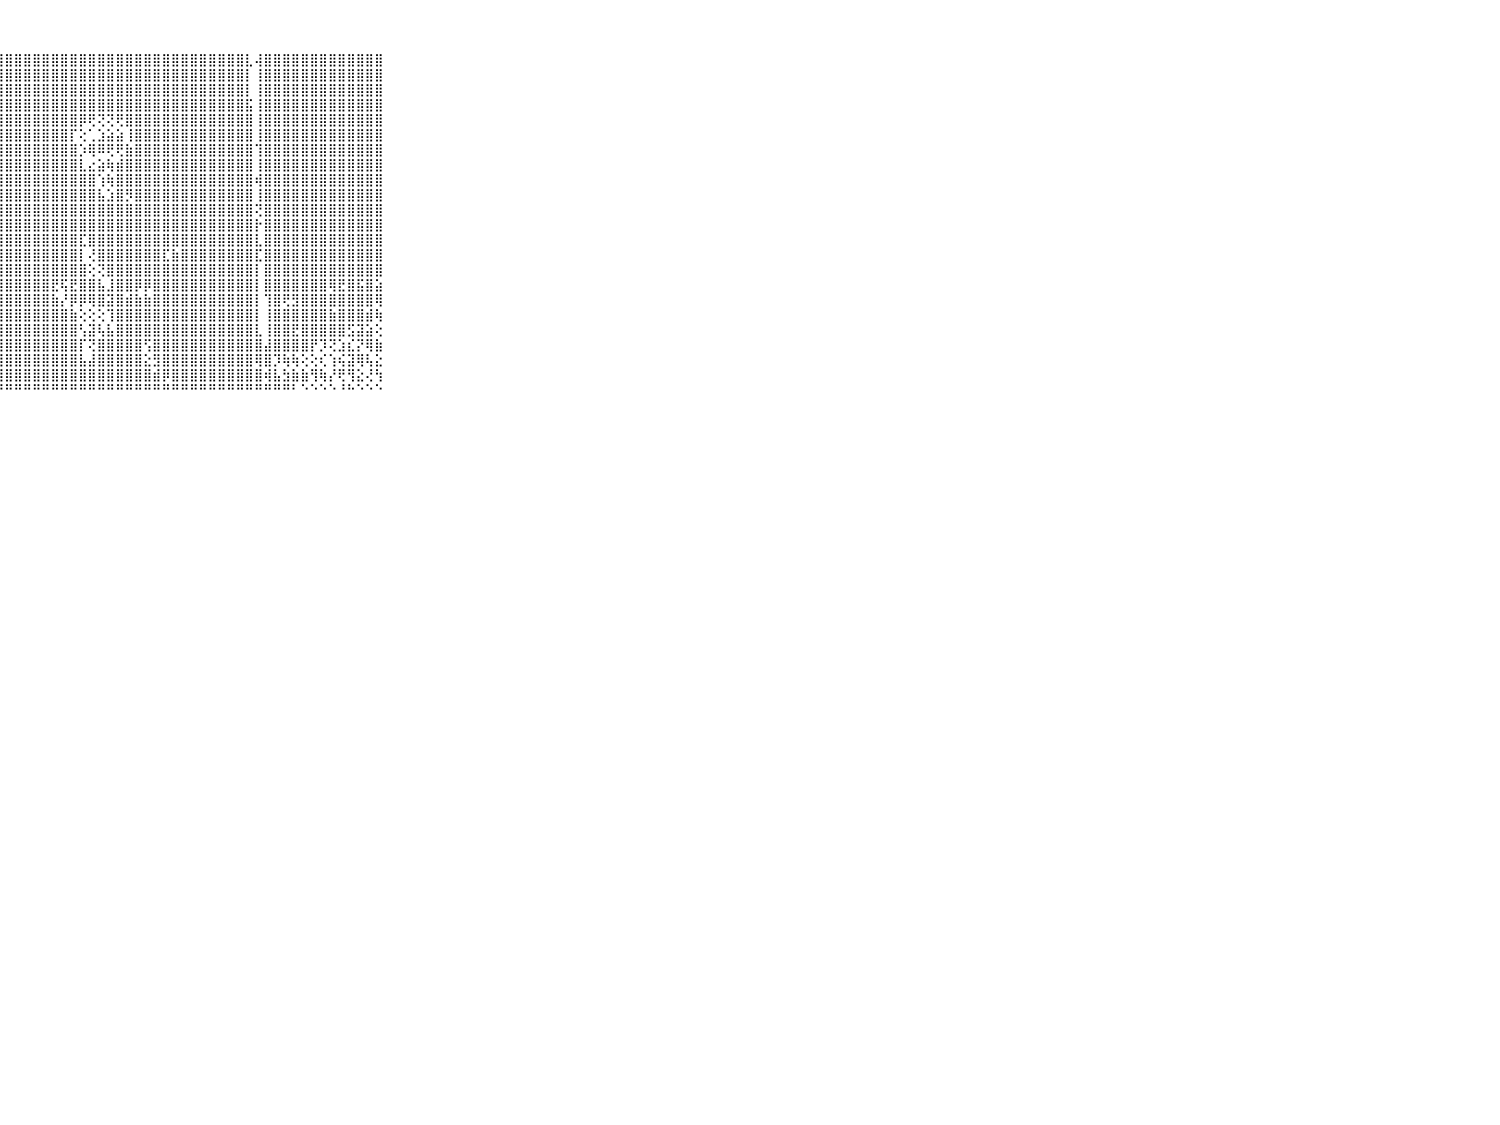

⠀⠀⠀⠀⠀⠀⠀⠀⠀⠀⠀⣿⣿⣿⣿⣿⣿⣿⣿⣿⣿⣿⣿⣿⣿⣿⣿⣿⣿⣿⣿⣿⣿⣿⣿⣿⣿⣿⣿⣿⣿⣿⣿⣿⣿⣿⣿⣿⣿⣿⣿⣿⣿⣿⣇⢼⣿⣿⣿⣿⣿⣿⣿⣿⣿⣿⣿⣿⣿⠀⠀⠀⠀⠀⠀⠀⠀⠀⠀⠀⠀
⠀⠀⠀⠀⠀⠀⠀⠀⠀⠀⠀⣿⣿⣿⣿⣿⣿⣿⣿⣿⣿⣿⣿⣿⣿⣿⣿⣿⣿⣿⣿⣿⣿⣿⣿⣿⣿⣿⣿⣿⣿⣿⣿⣿⣿⣿⣿⣿⣿⣿⣿⣿⣿⣿⡇⢸⣿⣿⣿⣿⣿⣿⣿⣿⣿⣿⣿⣿⣿⠀⠀⠀⠀⠀⠀⠀⠀⠀⠀⠀⠀
⠀⠀⠀⠀⠀⠀⠀⠀⠀⠀⠀⣿⣿⣿⣿⣿⣿⣿⣿⣿⣿⣿⣿⣿⣿⣿⣿⣿⣿⣿⣿⣿⣿⣿⣿⣿⣿⣿⣿⣿⣿⣿⣿⣿⣿⣿⣿⣿⣿⣿⣿⣿⣿⣿⡇⢸⣿⣿⣿⣿⣿⣿⣿⣿⣿⣿⣿⣿⣿⠀⠀⠀⠀⠀⠀⠀⠀⠀⠀⠀⠀
⠀⠀⠀⠀⠀⠀⠀⠀⠀⠀⠀⣿⣿⣿⣿⣿⣿⣿⣿⣿⣿⣿⣿⣿⣿⣿⣿⣿⣿⣿⣿⣿⣿⣿⣿⣿⣿⣿⣿⣿⣿⣿⣿⣿⣿⣿⣿⣿⣿⣿⣿⣿⣿⣿⣯⢸⣿⣿⣿⣿⣿⣿⣿⣿⣿⣿⣿⣿⣿⠀⠀⠀⠀⠀⠀⠀⠀⠀⠀⠀⠀
⠀⠀⠀⠀⠀⠀⠀⠀⠀⠀⠀⣿⣿⣿⣿⣿⣿⣿⣿⣿⣿⣿⣿⣿⣿⣿⣿⣿⣿⣿⣿⣿⣿⣿⣿⣿⡿⢟⢝⢝⢟⣿⣿⣿⣿⣿⣿⣿⣿⣿⣿⣿⣿⣿⣿⢸⣿⣿⣿⣿⣿⣿⣿⣿⣿⣿⣿⣿⣿⠀⠀⠀⠀⠀⠀⠀⠀⠀⠀⠀⠀
⠀⠀⠀⠀⠀⠀⠀⠀⠀⠀⠀⣿⣿⣿⣿⣿⣿⣿⣿⣿⣿⣿⣿⣿⣿⣿⣿⣿⣿⣿⣿⣿⣿⣿⣿⡏⢕⢁⣱⣵⣵⢸⣿⣿⣿⣿⣿⣿⣿⣿⣿⣿⣿⣿⣿⢸⣿⣿⣿⣿⣿⣿⣿⣿⣿⣿⣿⣿⣿⠀⠀⠀⠀⠀⠀⠀⠀⠀⠀⠀⠀
⠀⠀⠀⠀⠀⠀⠀⠀⠀⠀⠀⣿⣿⣿⣿⣿⣿⣿⣿⣿⣿⣿⣿⣿⣿⣿⣿⣿⣿⣿⣿⣿⣿⣿⣿⣿⡱⢿⠿⢟⢟⣷⣿⣿⣿⣿⣿⣿⣿⣿⣿⣿⣿⣿⣿⢹⣿⣿⣿⣿⣿⣿⣿⣿⣿⣿⣿⣿⣿⠀⠀⠀⠀⠀⠀⠀⠀⠀⠀⠀⠀
⠀⠀⠀⠀⠀⠀⠀⠀⠀⠀⠀⣿⣿⣿⣿⣿⣿⣿⣿⣿⣿⣿⣿⣿⣿⣿⣿⣿⣿⣿⣿⣿⣿⣿⣿⣿⣇⣔⣵⢷⣾⣿⣿⣿⣿⣿⣿⣿⣿⣿⣿⣿⣿⣿⣿⢸⣿⣿⣿⣿⣿⣿⣿⣿⣿⣿⣿⣿⣿⠀⠀⠀⠀⠀⠀⠀⠀⠀⠀⠀⠀
⠀⠀⠀⠀⠀⠀⠀⠀⠀⠀⠀⣿⣿⣿⣿⣿⣿⣿⣿⣿⣿⣿⣿⣿⣿⣿⣿⣿⣿⣿⣿⣿⣿⣿⣿⣿⣿⣿⢱⢷⣿⣿⣿⣿⣿⣿⣿⣿⣿⣿⣿⣿⣿⣿⣿⢾⣿⣿⣿⣿⣿⣿⣿⣿⣿⣿⣿⣿⣿⠀⠀⠀⠀⠀⠀⠀⠀⠀⠀⠀⠀
⠀⠀⠀⠀⠀⠀⠀⠀⠀⠀⠀⣿⣿⣿⣿⣿⣿⣿⣿⣿⣿⣿⣿⣿⣿⣿⣿⣿⣿⣿⣿⣿⣿⣿⣿⣿⣿⣿⣧⣱⣿⡻⣿⣿⣿⣿⣿⣿⣿⣿⣿⣿⣿⣿⣿⢸⣿⣿⣿⣿⣿⣿⣿⣿⣿⣿⣿⣿⣿⠀⠀⠀⠀⠀⠀⠀⠀⠀⠀⠀⠀
⠀⠀⠀⠀⠀⠀⠀⠀⠀⠀⠀⣿⣿⣿⣿⣿⣿⣿⣿⣿⣿⣿⣿⣿⣿⣿⣿⣿⣿⣿⣿⣿⣿⣿⣿⣿⣿⣿⣿⣿⣿⣿⣿⣿⣿⣿⣿⣿⣿⣿⣿⣿⣿⣿⣿⢝⣿⣿⣿⣿⣿⣿⣿⣿⣿⣿⣿⣿⣿⠀⠀⠀⠀⠀⠀⠀⠀⠀⠀⠀⠀
⠀⠀⠀⠀⠀⠀⠀⠀⠀⠀⠀⣿⣿⣿⣿⣿⣿⣿⣿⣿⣿⣿⣿⣿⣿⣿⣿⣿⣿⣿⣿⣿⣿⣿⣿⣿⣿⣿⣿⣿⣿⣿⣿⣿⣿⣿⣿⣿⣿⣿⣿⣿⣿⣿⣿⡗⣿⣿⣿⣿⣿⣿⣿⣿⣿⣿⣿⣿⣿⠀⠀⠀⠀⠀⠀⠀⠀⠀⠀⠀⠀
⠀⠀⠀⠀⠀⠀⠀⠀⠀⠀⠀⣿⣿⣿⣿⣿⣿⣿⣿⣿⣿⣿⣿⣿⣿⣿⣿⣿⣿⣿⣿⣿⣿⣿⣿⣿⣏⣿⣿⣿⣿⣿⣿⣿⣿⣿⣿⣿⣿⣿⣿⣿⣿⣿⣿⣇⣿⣿⣿⣿⣿⣿⣿⣿⣿⣿⣿⣿⣿⠀⠀⠀⠀⠀⠀⠀⠀⠀⠀⠀⠀
⠀⠀⠀⠀⠀⠀⠀⠀⠀⠀⠀⣿⣿⣿⣿⣿⣿⣿⣿⣿⣿⣿⣿⣿⣿⣿⣿⣿⣿⣿⣿⣿⣿⣿⣿⣿⡇⢜⣿⣿⣿⣿⣿⣿⣿⣏⣷⣿⣿⣿⣿⣿⣿⣿⣿⣏⣿⣿⣿⣿⣿⣿⣿⣿⣿⣿⣿⣿⣿⠀⠀⠀⠀⠀⠀⠀⠀⠀⠀⠀⠀
⠀⠀⠀⠀⠀⠀⠀⠀⠀⠀⠀⣿⣿⣿⣿⣿⣿⣿⣿⣿⣿⣿⣿⣿⣿⣿⣿⣿⣿⣿⣿⣿⣿⣿⣿⣿⣿⢕⢝⣿⣿⣿⣿⣿⣿⣿⣿⣿⣿⣿⣿⣿⣿⣿⣿⡇⣿⣿⣿⣿⣿⣿⣿⣿⣿⣿⣿⣿⣿⠀⠀⠀⠀⠀⠀⠀⠀⠀⠀⠀⠀
⠀⠀⠀⠀⠀⠀⠀⠀⠀⠀⠀⣿⣿⣿⣿⣿⣿⣿⣿⣿⣿⣿⣿⣿⣿⣿⣿⣿⣿⣿⣿⣿⣿⣟⢯⣟⣿⣿⣧⣸⣿⣿⡿⡿⣿⣿⣿⣿⣿⣿⣿⣿⣿⣿⣿⡇⣿⣿⣿⣿⣿⣿⣿⢿⣟⣿⣯⣿⣵⠀⠀⠀⠀⠀⠀⠀⠀⠀⠀⠀⠀
⠀⠀⠀⠀⠀⠀⠀⠀⠀⠀⠀⣿⣿⣿⣿⣿⣿⣿⣿⣿⣿⣿⣿⣿⣿⣿⣿⣿⣿⣿⣿⣿⣿⣷⡜⡿⡿⢿⣿⣽⣿⣾⣷⣷⣿⣿⣿⣿⣿⣿⣿⣿⣿⣿⣿⡇⢹⣿⢟⣻⣿⣿⣿⣿⣿⣿⣿⣿⢿⠀⠀⠀⠀⠀⠀⠀⠀⠀⠀⠀⠀
⠀⠀⠀⠀⠀⠀⠀⠀⠀⠀⠀⣿⣿⣿⣿⣿⣿⣿⣿⣿⣿⣿⣿⣿⣿⣿⣿⣿⣿⣿⣿⣿⣿⣿⣿⣷⢕⢕⢕⢹⣿⣿⣿⣿⣿⣿⣿⣿⣿⣿⣿⣿⣿⣿⣿⡇⢸⣿⣿⣿⣿⣿⣿⣷⣿⣿⣿⣾⢷⠀⠀⠀⠀⠀⠀⠀⠀⠀⠀⠀⠀
⠀⠀⠀⠀⠀⠀⠀⠀⠀⠀⠀⣿⣿⣿⣿⣿⣿⣿⣿⣿⣿⣿⣿⣿⣿⣿⣿⣿⣿⣿⣿⣿⣿⣿⣿⣿⢣⣽⢧⣧⣿⣿⣿⣿⣿⣿⣿⣿⣿⣿⣿⣿⣿⣿⣿⣇⢸⣿⣿⣟⣿⣿⣿⣿⣿⣫⣽⣵⢕⠀⠀⠀⠀⠀⠀⠀⠀⠀⠀⠀⠀
⠀⠀⠀⠀⠀⠀⠀⠀⠀⠀⠀⣿⣿⣿⣿⣿⣿⣿⣿⣿⣿⣿⣿⣿⣿⣿⣿⣿⣿⣿⣿⣿⣿⣿⣿⣿⡏⢝⣿⣿⣿⣿⣿⢫⣿⣿⣿⣿⣿⣿⣿⣿⣿⣿⣿⣿⣼⣿⣿⣿⣿⡟⡹⢝⣱⣎⡝⢿⣷⠀⠀⠀⠀⠀⠀⠀⠀⠀⠀⠀⠀
⠀⠀⠀⠀⠀⠀⠀⠀⠀⠀⠀⣿⣿⣿⣿⣿⣿⣿⣿⣿⣿⣿⣿⣿⣿⣿⣿⣿⣿⣿⣿⣿⣿⣿⣿⣿⣧⣼⣿⣿⣿⣿⣿⣕⣻⣿⣿⣿⣿⣿⣿⣿⣿⣿⣿⢿⣿⡹⢷⢷⢕⢕⢎⢱⢮⣽⢿⢧⣕⠀⠀⠀⠀⠀⠀⠀⠀⠀⠀⠀⠀
⠀⠀⠀⠀⠀⠀⠀⠀⠀⠀⠀⣿⣿⣿⣿⣿⣿⣿⣿⣿⣿⣿⣿⣿⣿⣿⣿⣿⣿⣿⣿⣿⣿⣿⣿⣿⣿⣿⣿⣿⣿⣿⣿⣿⣾⡿⣿⣿⣿⣿⣿⣿⣿⣿⣿⣿⢾⣧⣳⣷⣷⢻⢷⡜⢟⢻⣕⢜⢳⠀⠀⠀⠀⠀⠀⠀⠀⠀⠀⠀⠀
⠀⠀⠀⠀⠀⠀⠀⠀⠀⠀⠀⠛⠛⠛⠛⠛⠛⠛⠛⠛⠛⠛⠛⠛⠛⠛⠛⠛⠛⠛⠛⠛⠛⠛⠛⠛⠛⠛⠛⠛⠛⠛⠛⠛⠛⠛⠛⠛⠛⠛⠛⠛⠛⠛⠛⠛⠛⠛⠛⠃⠑⠑⠑⠑⠘⠓⠑⠑⠑⠀⠀⠀⠀⠀⠀⠀⠀⠀⠀⠀⠀